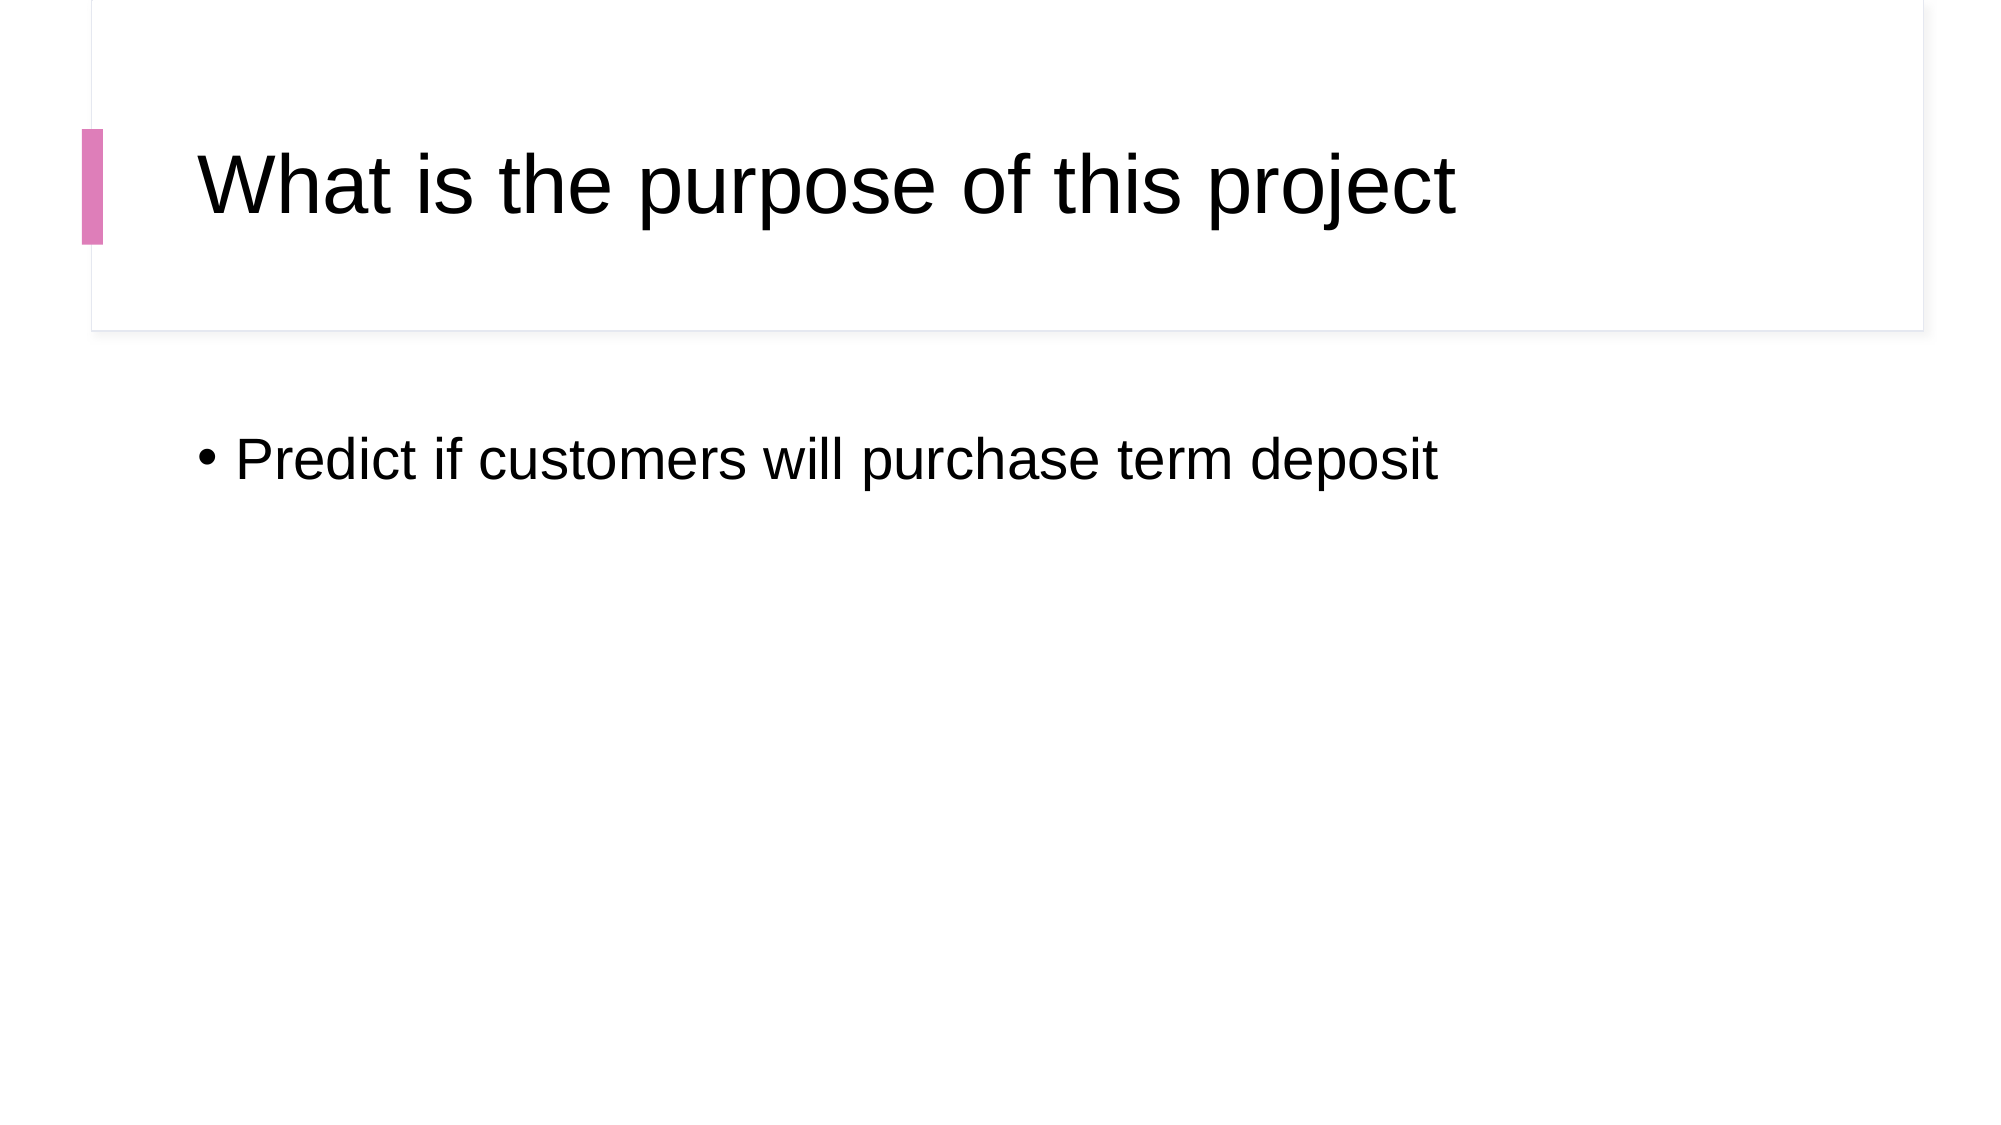

# What is the purpose of this project
Predict if customers will purchase term deposit